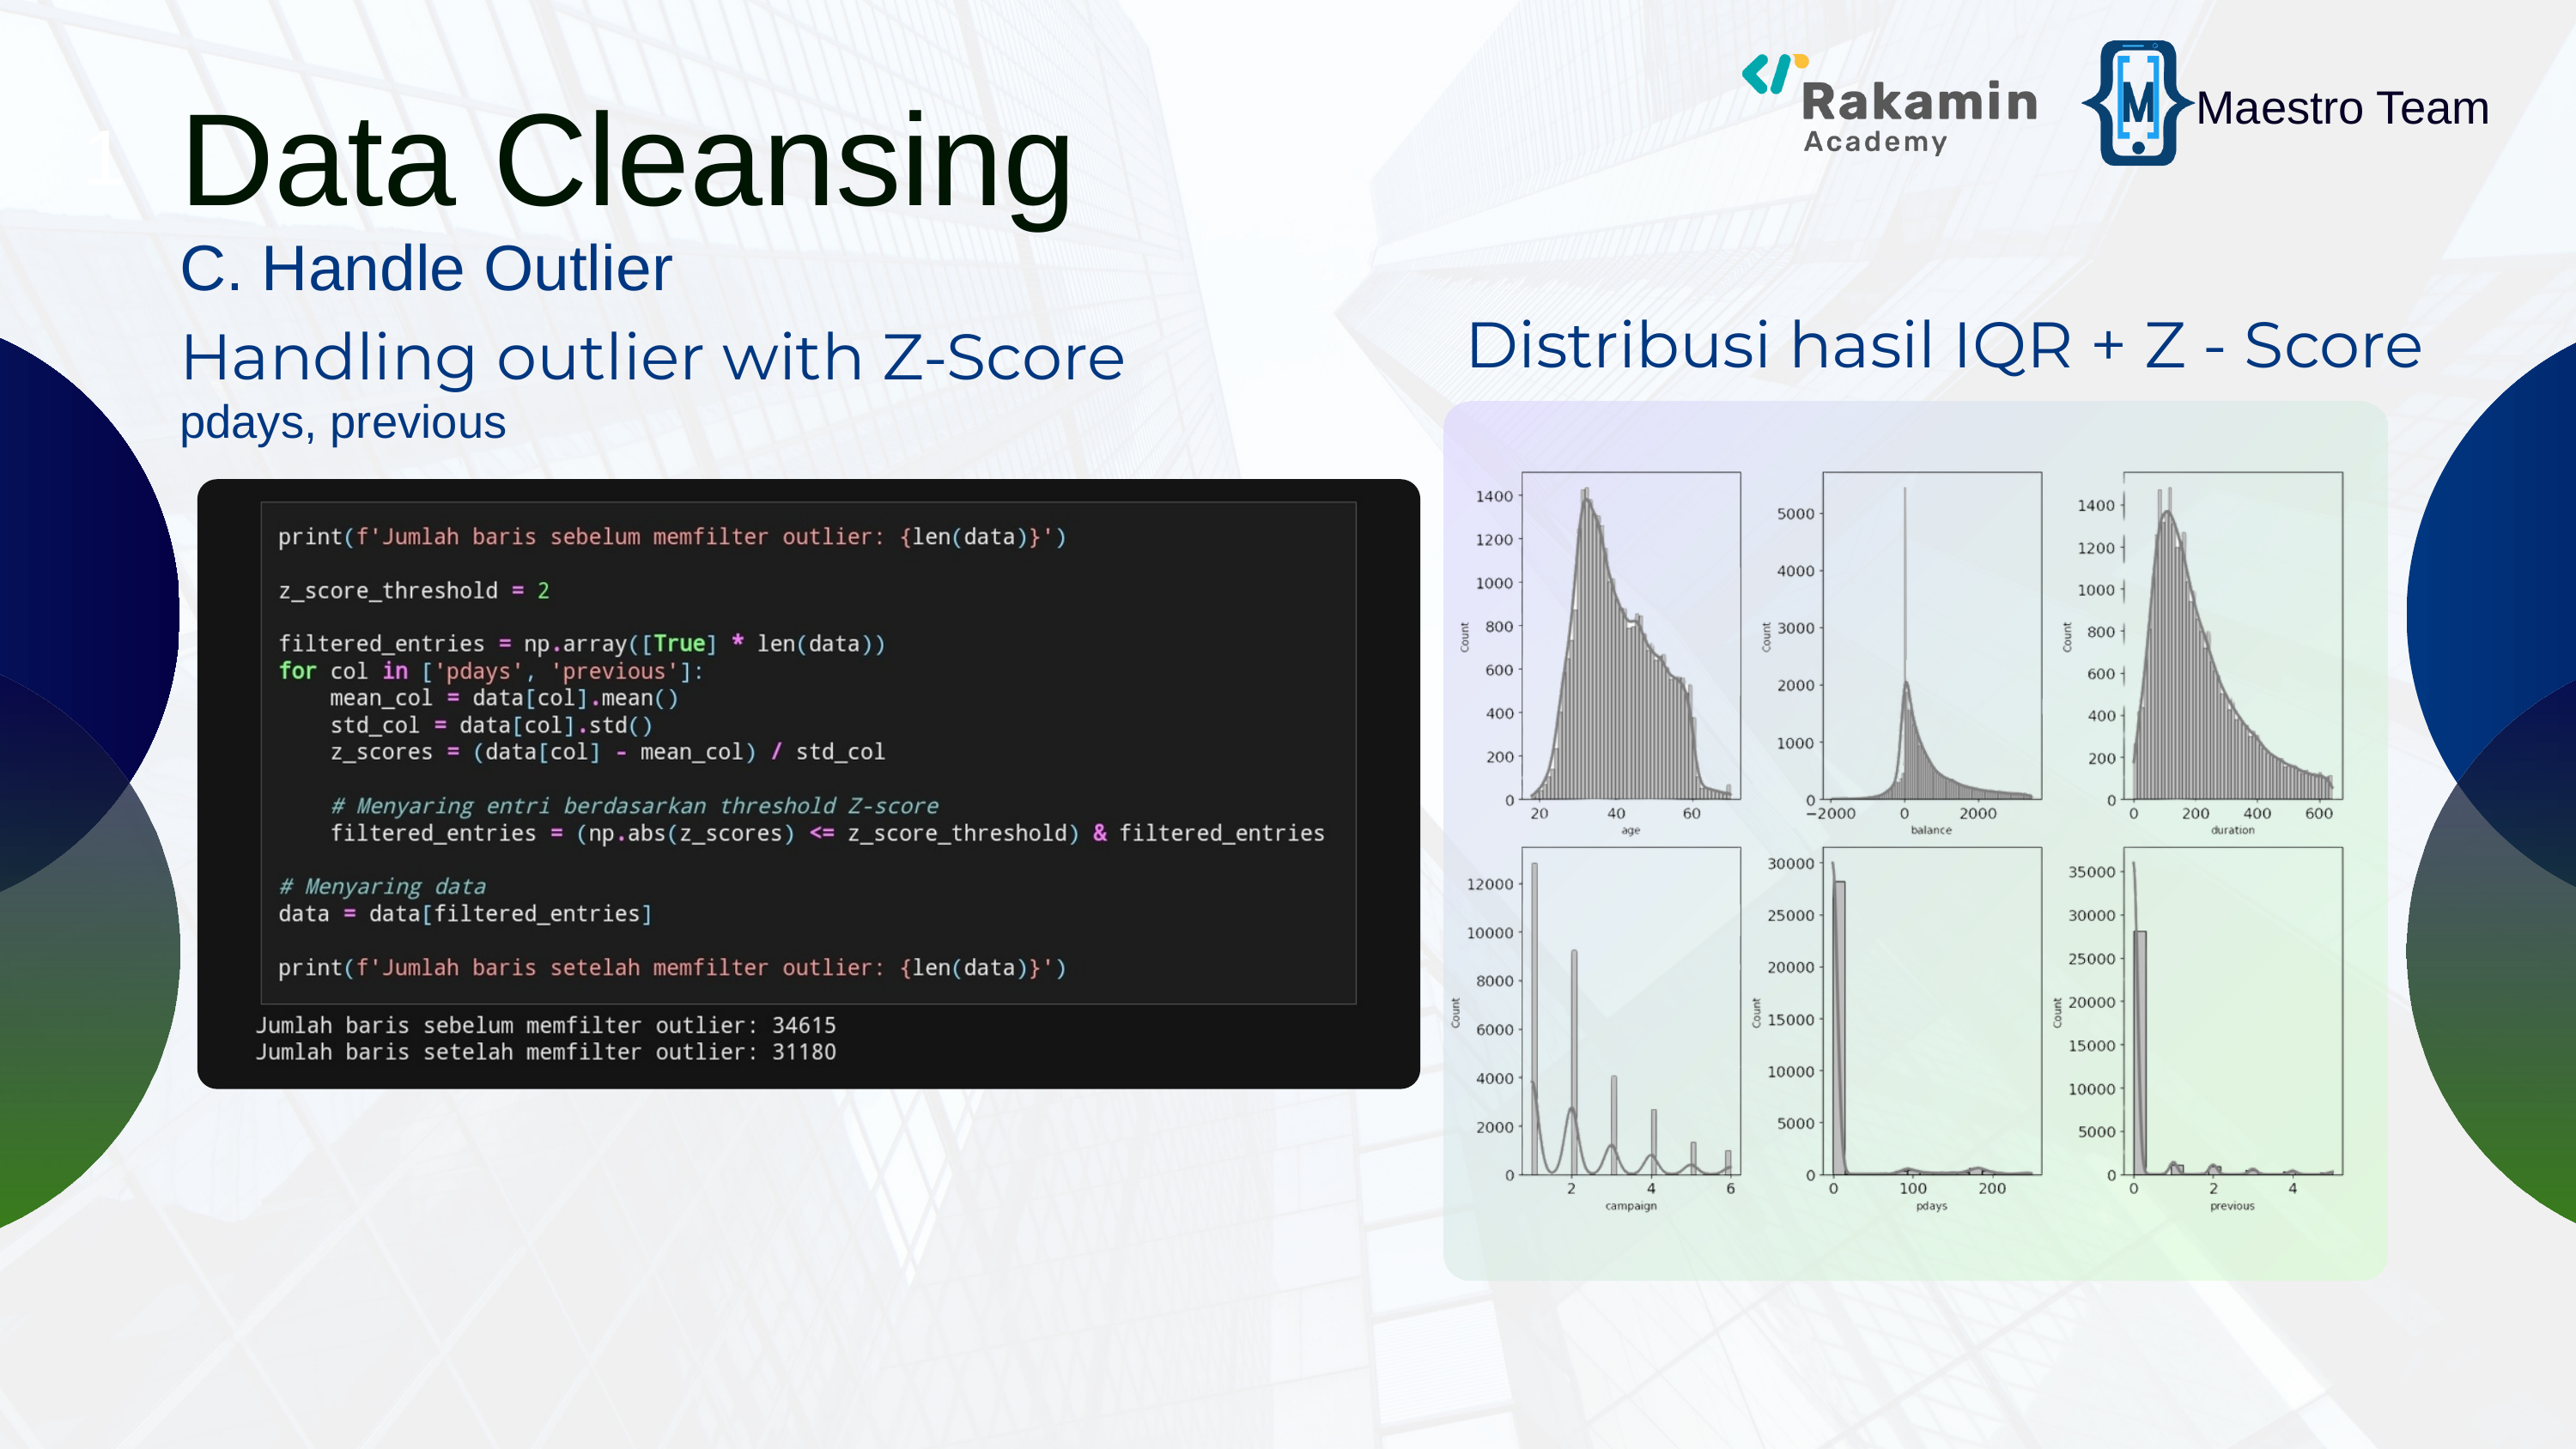

Data Cleansing
Maestro Team
1
C. Handle Outlier
Distribusi hasil IQR + Z - Score
Handling outlier with Z-Score

pdays, previous